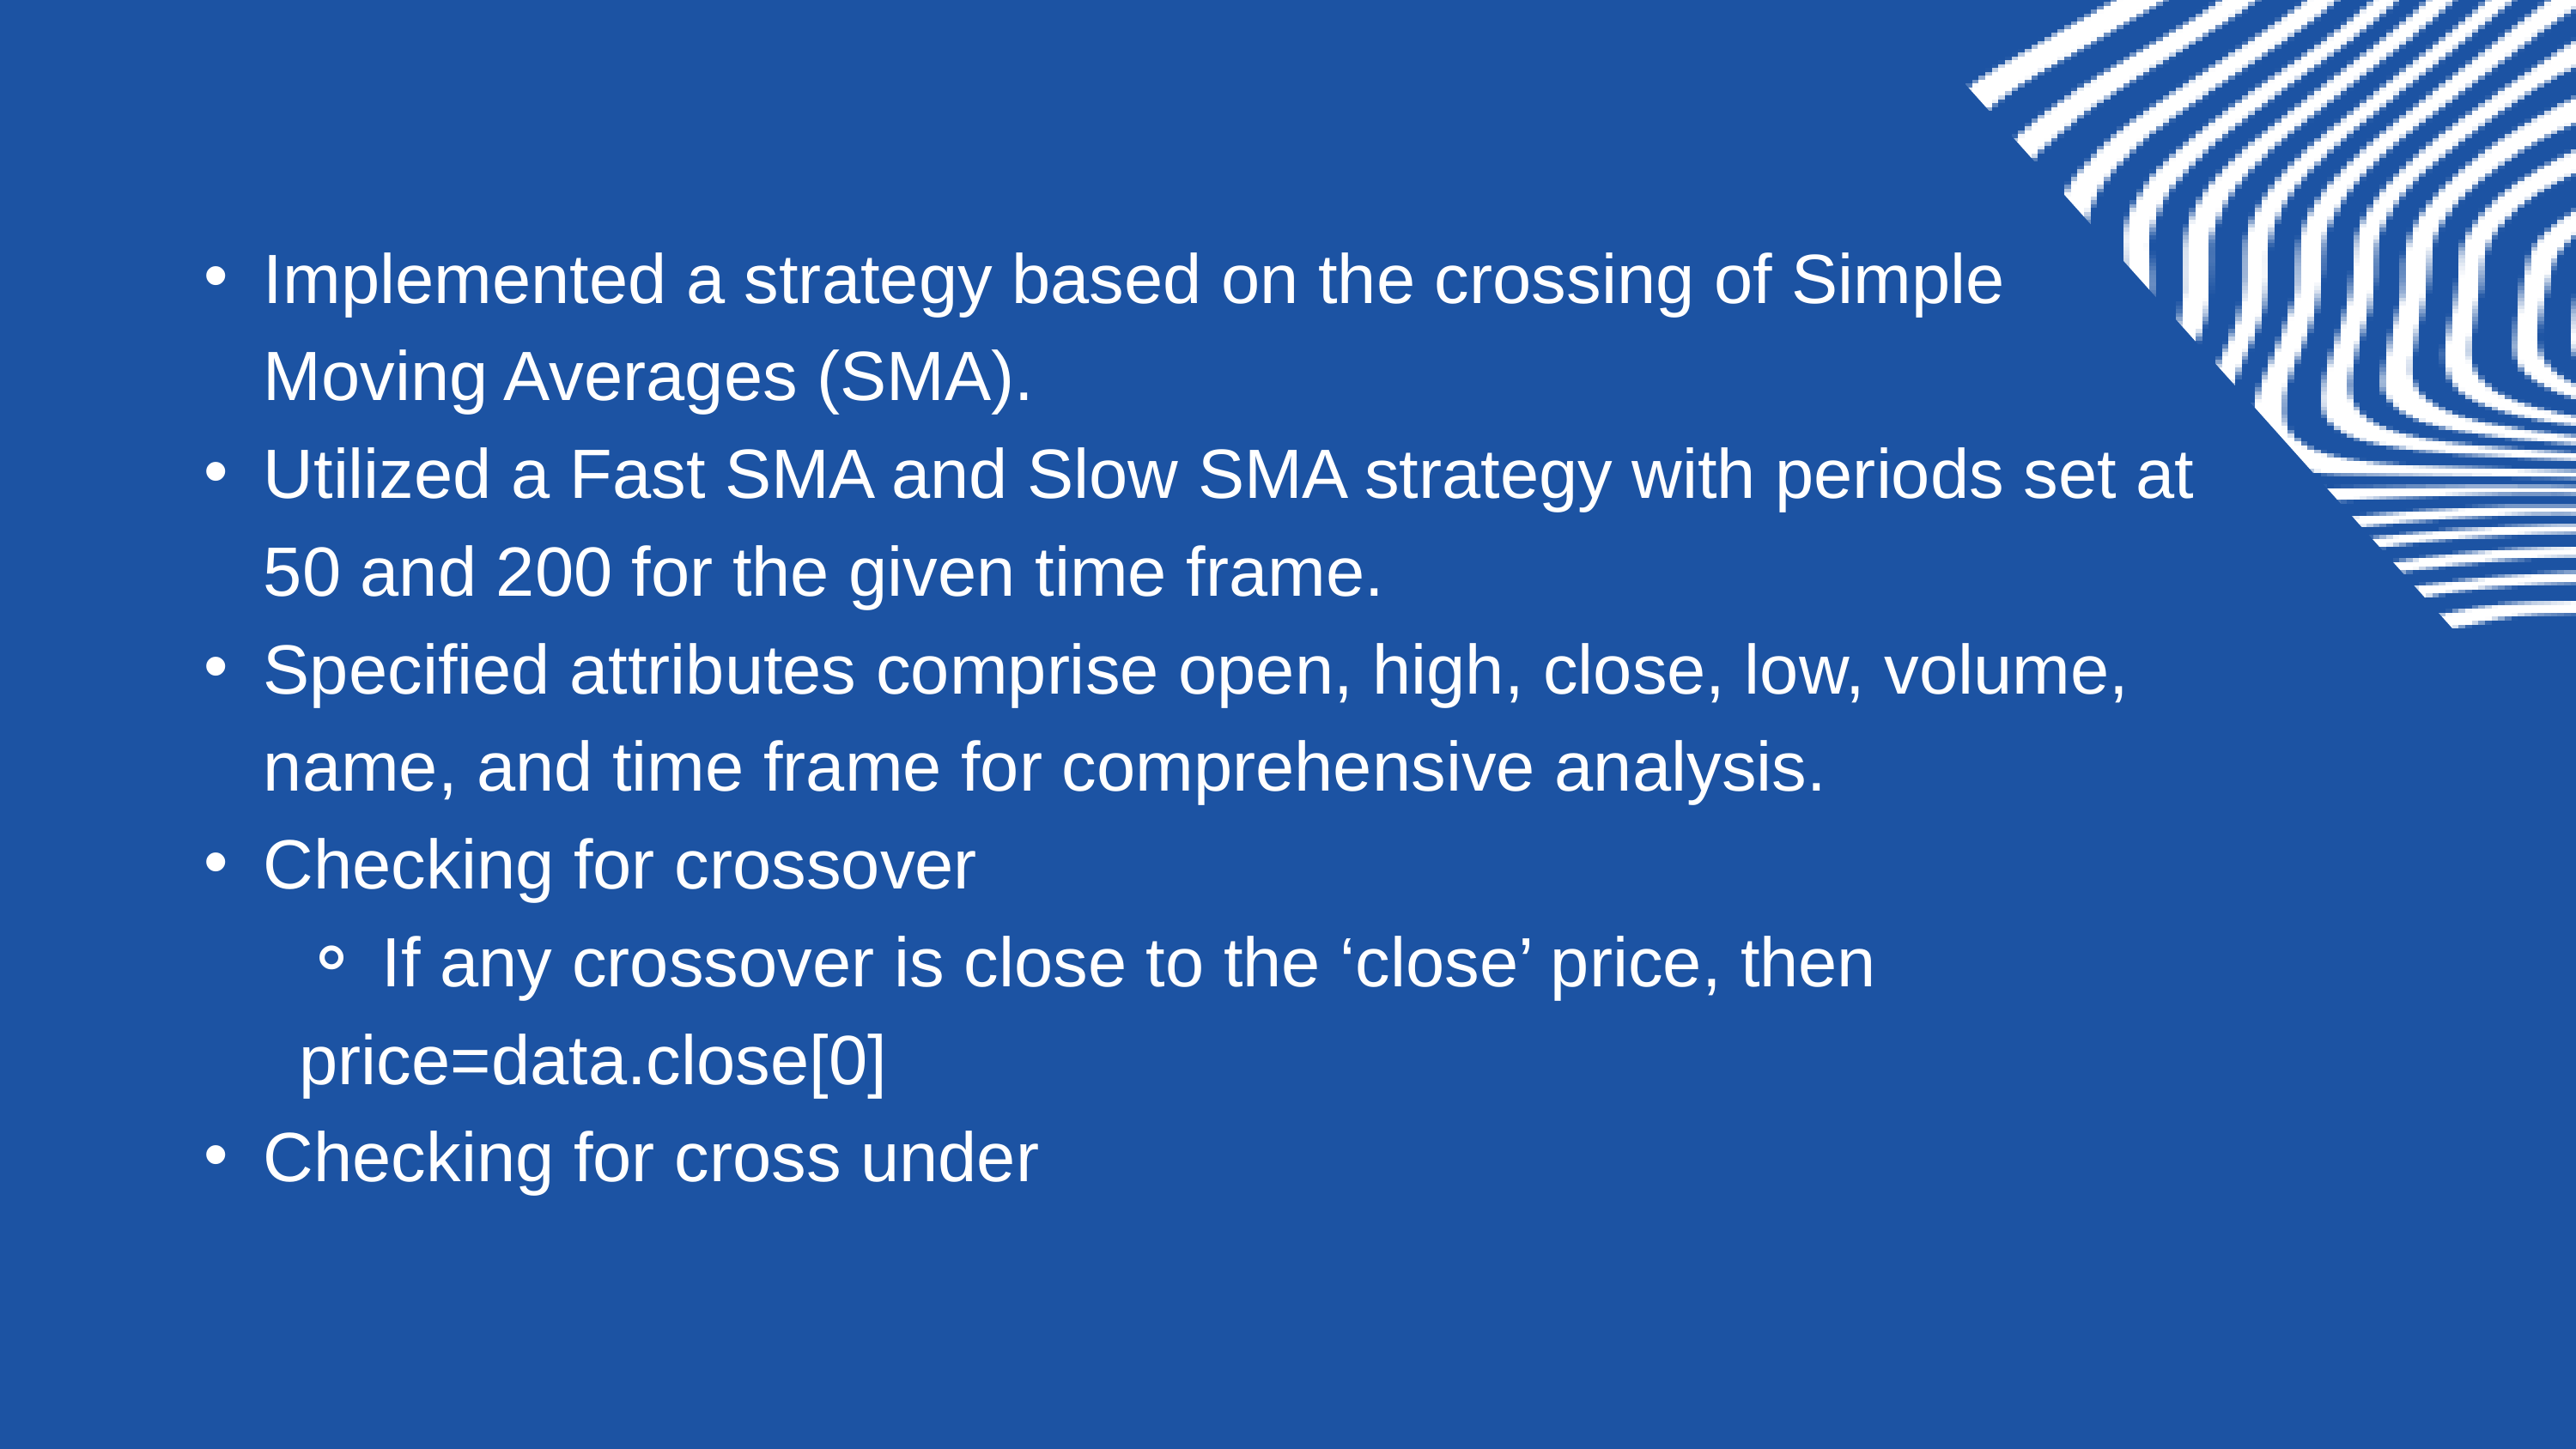

Implemented a strategy based on the crossing of Simple Moving Averages (SMA).
Utilized a Fast SMA and Slow SMA strategy with periods set at 50 and 200 for the given time frame.
Specified attributes comprise open, high, close, low, volume, name, and time frame for comprehensive analysis.
Checking for crossover
If any crossover is close to the ‘close’ price, then
        price=data.close[0]
Checking for cross under